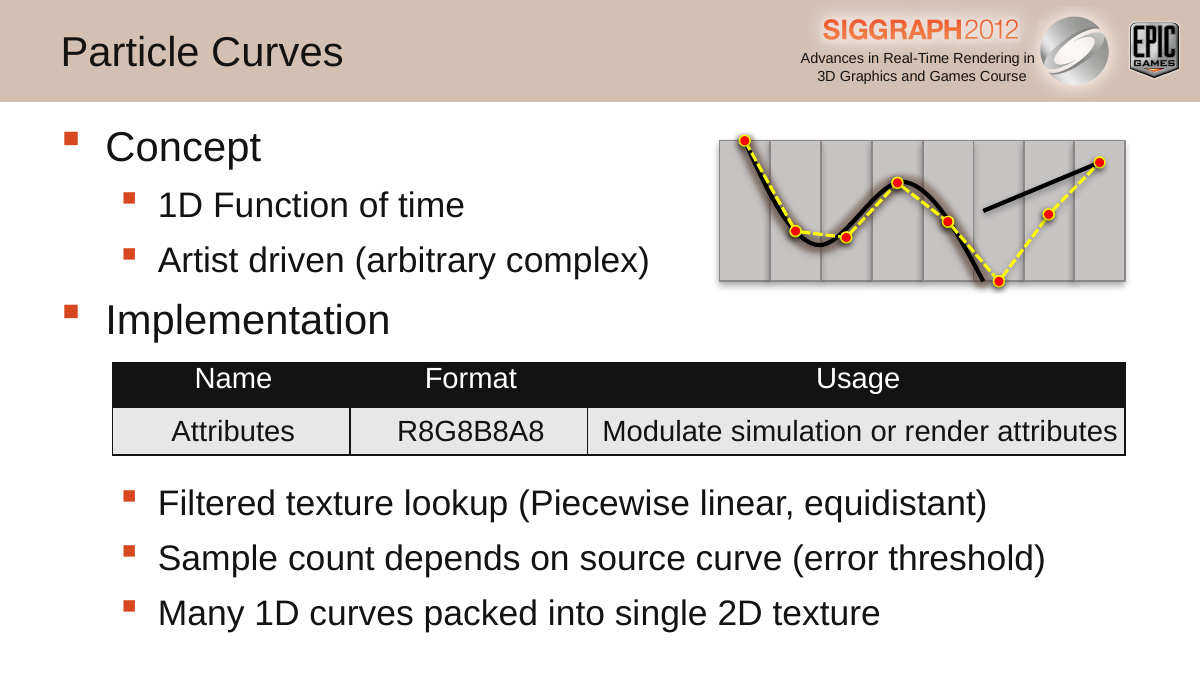

Particle Curves
Concept
1D Function of time
Artist driven (arbitrary complex)
Implementation

Filtered texture lookup (Piecewise linear, equidistant)
Sample count depends on source curve (error threshold)
Many 1D curves packed into single 2D texture

| Name | Format | Usage |
| --- | --- | --- |
| Attributes | R8G8B8A8 | Modulate simulation or render attributes |